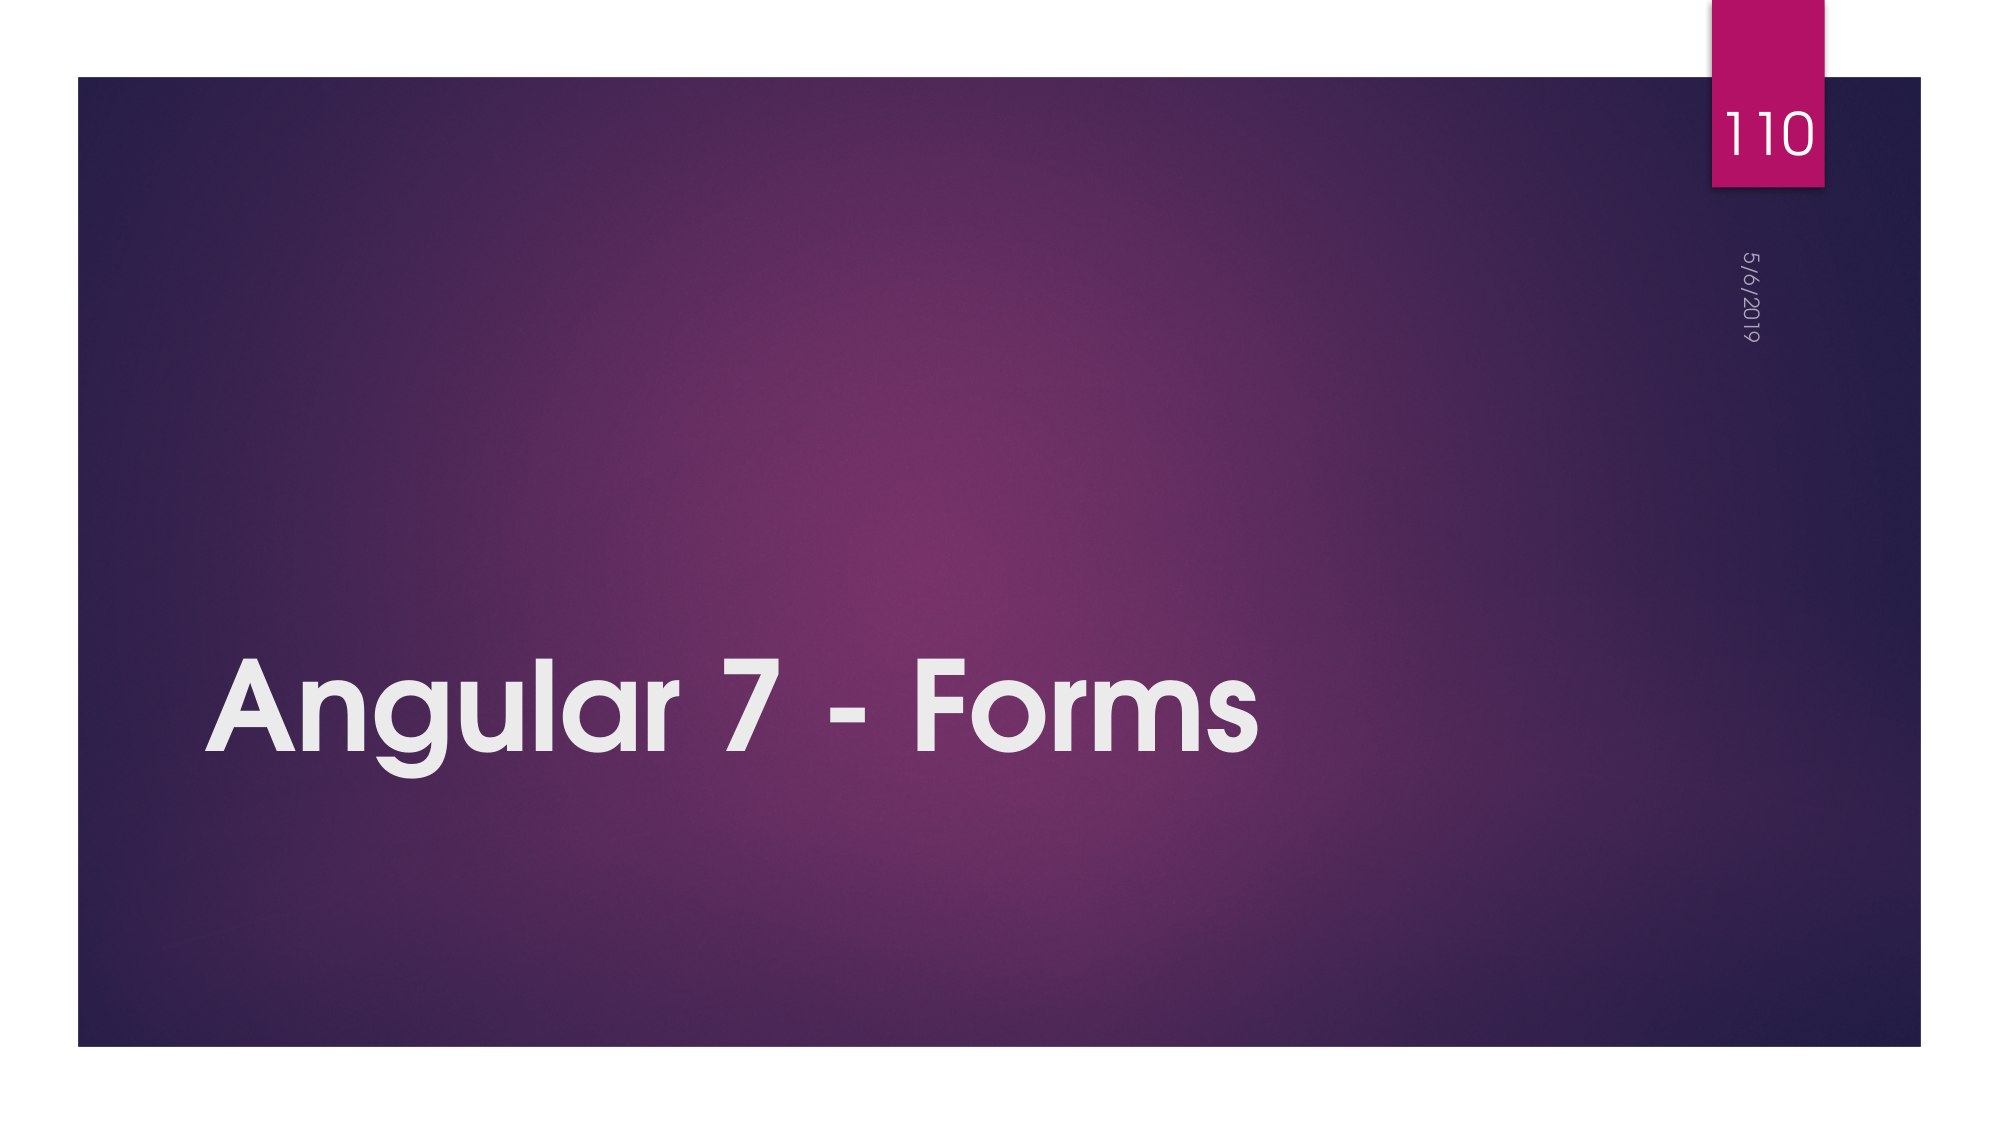

110
5/6/2019
# Angular 7 - Forms